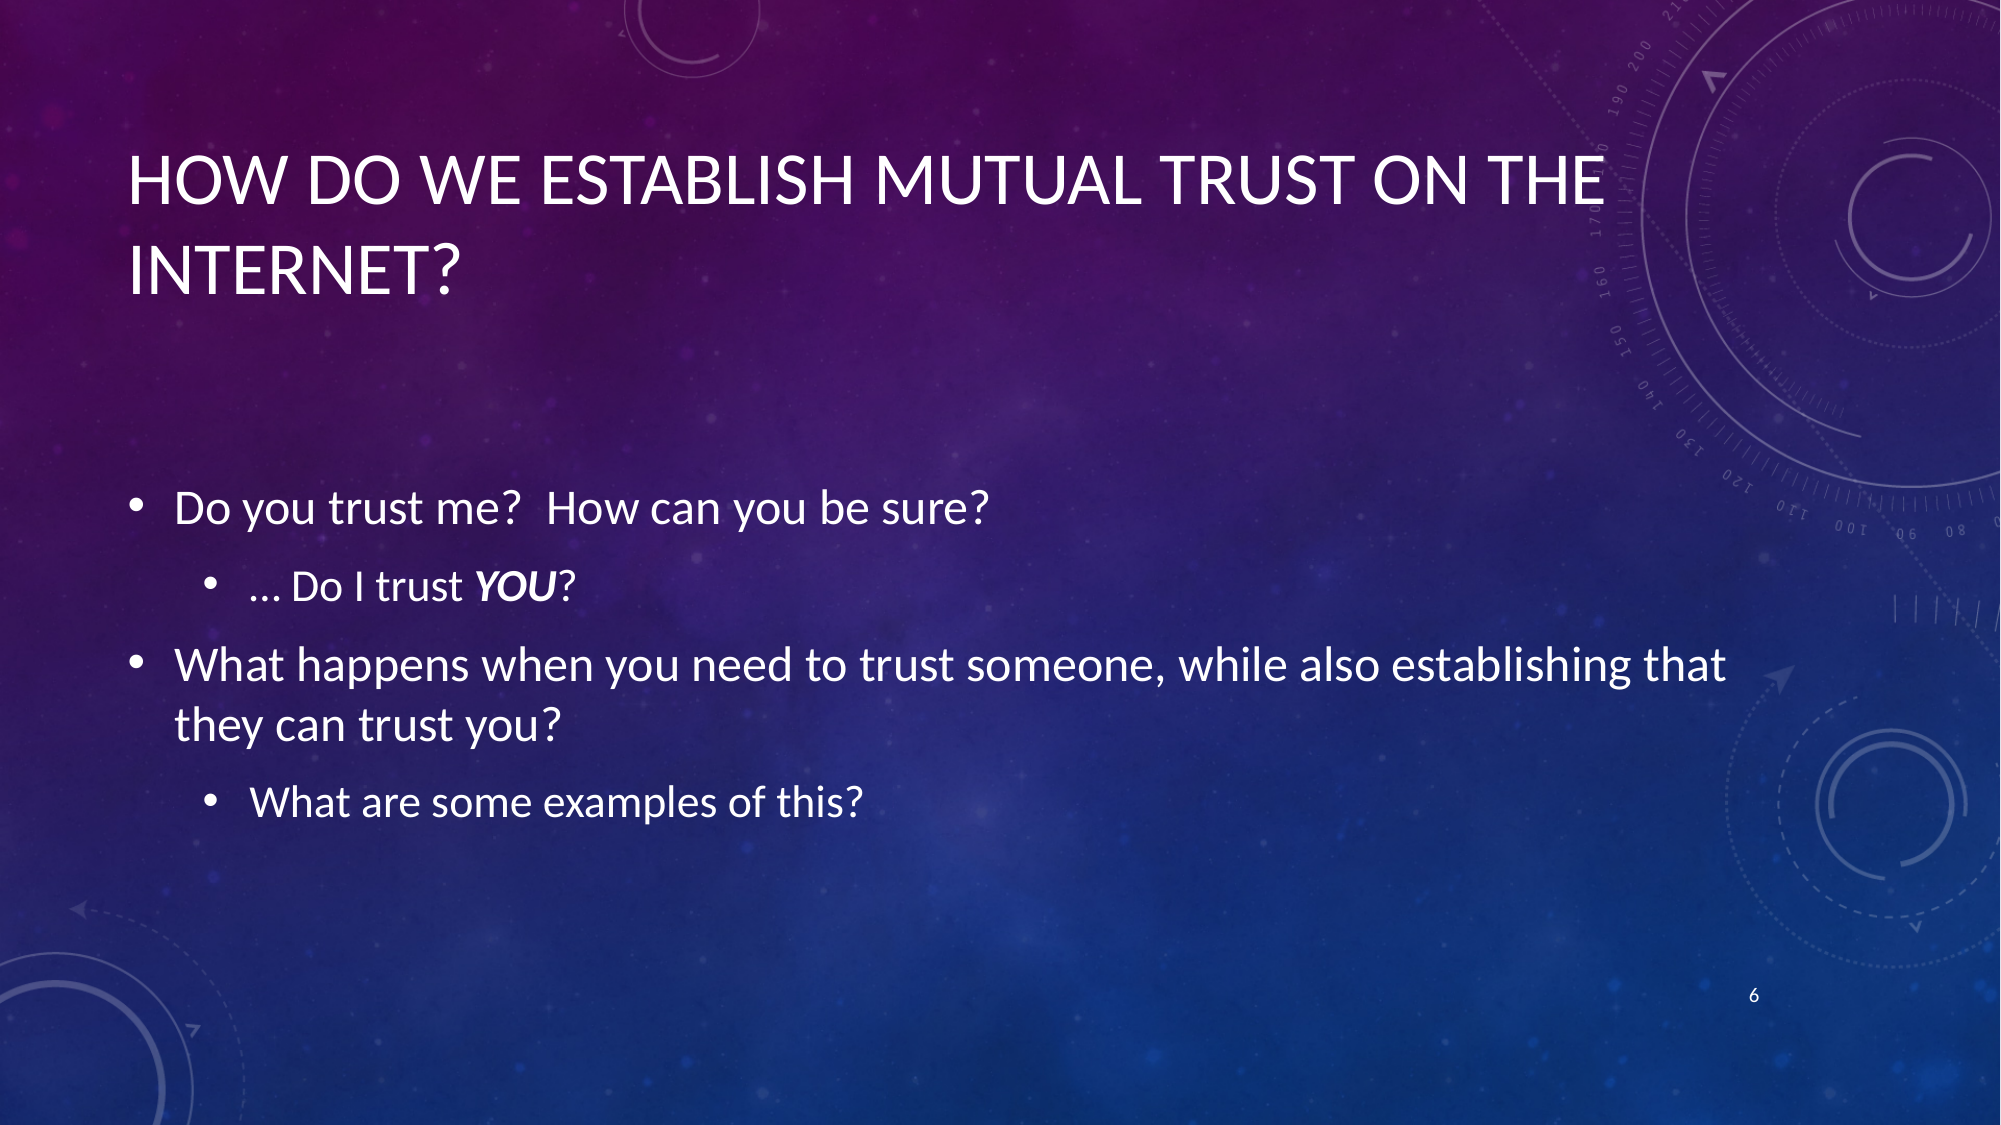

# HOW DO WE ESTABLISH MUTUAL TRUST ON THE INTERNET?
Do you trust me?  How can you be sure?
… Do I trust YOU?
What happens when you need to trust someone, while also establishing that they can trust you?
What are some examples of this?
6